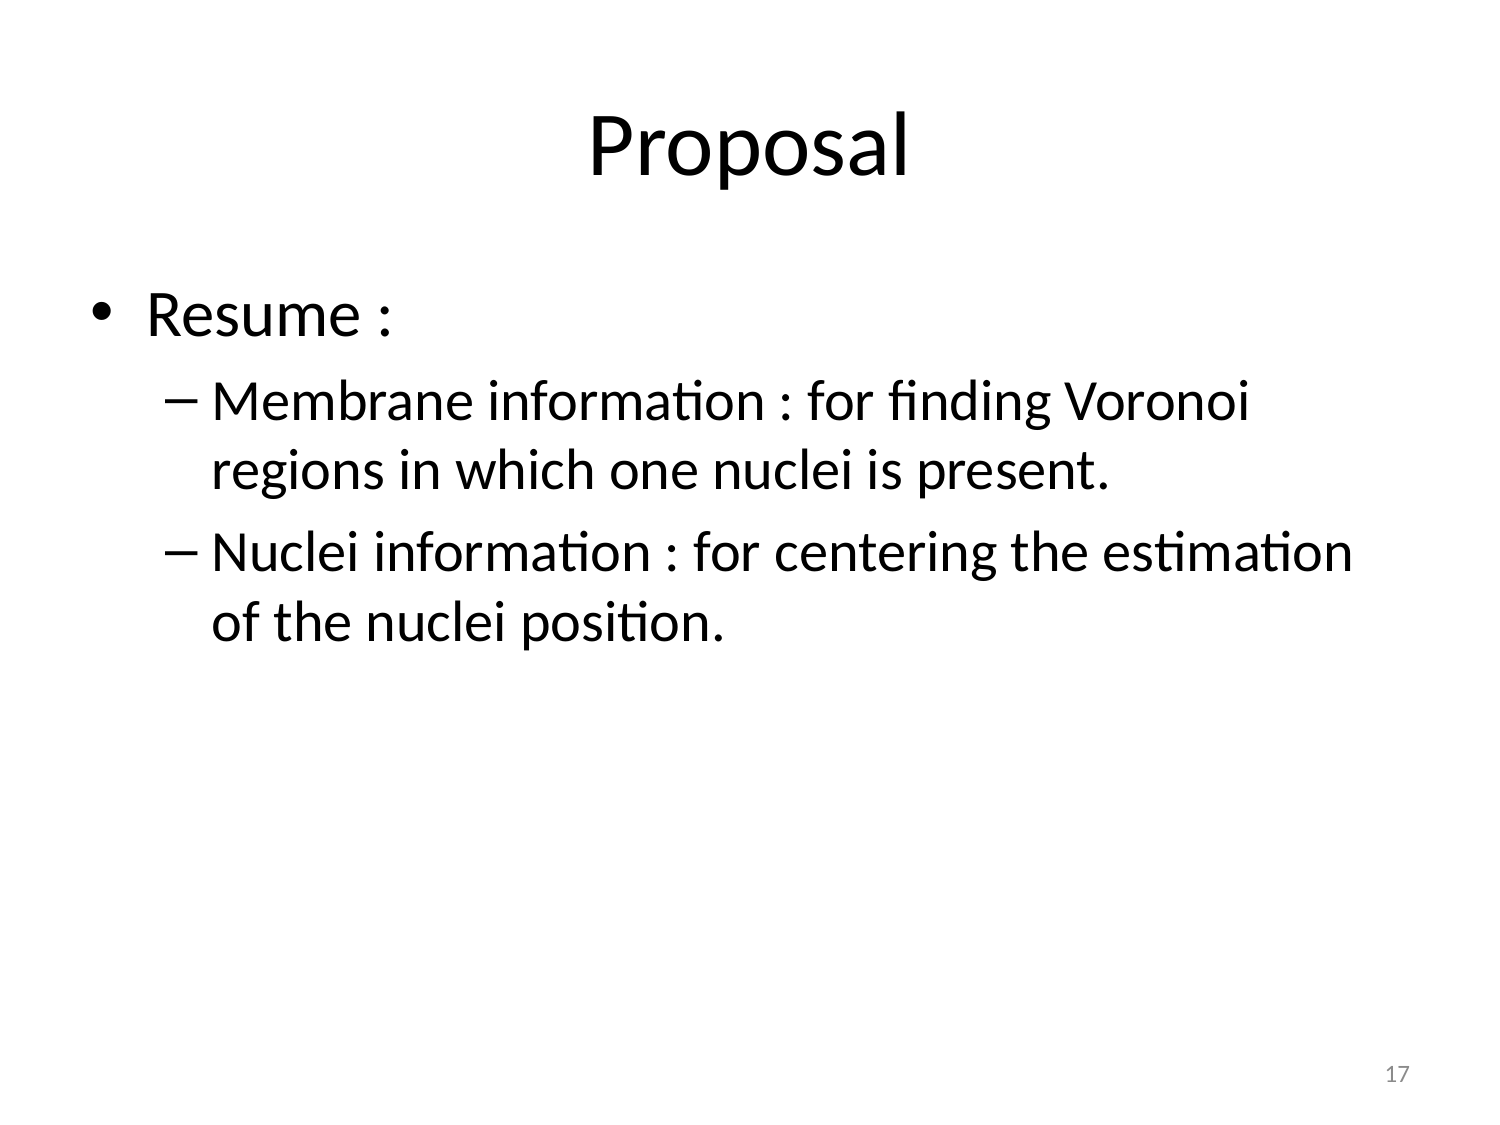

# Proposal
Resume :
Membrane information : for finding Voronoi regions in which one nuclei is present.
Nuclei information : for centering the estimation of the nuclei position.

17